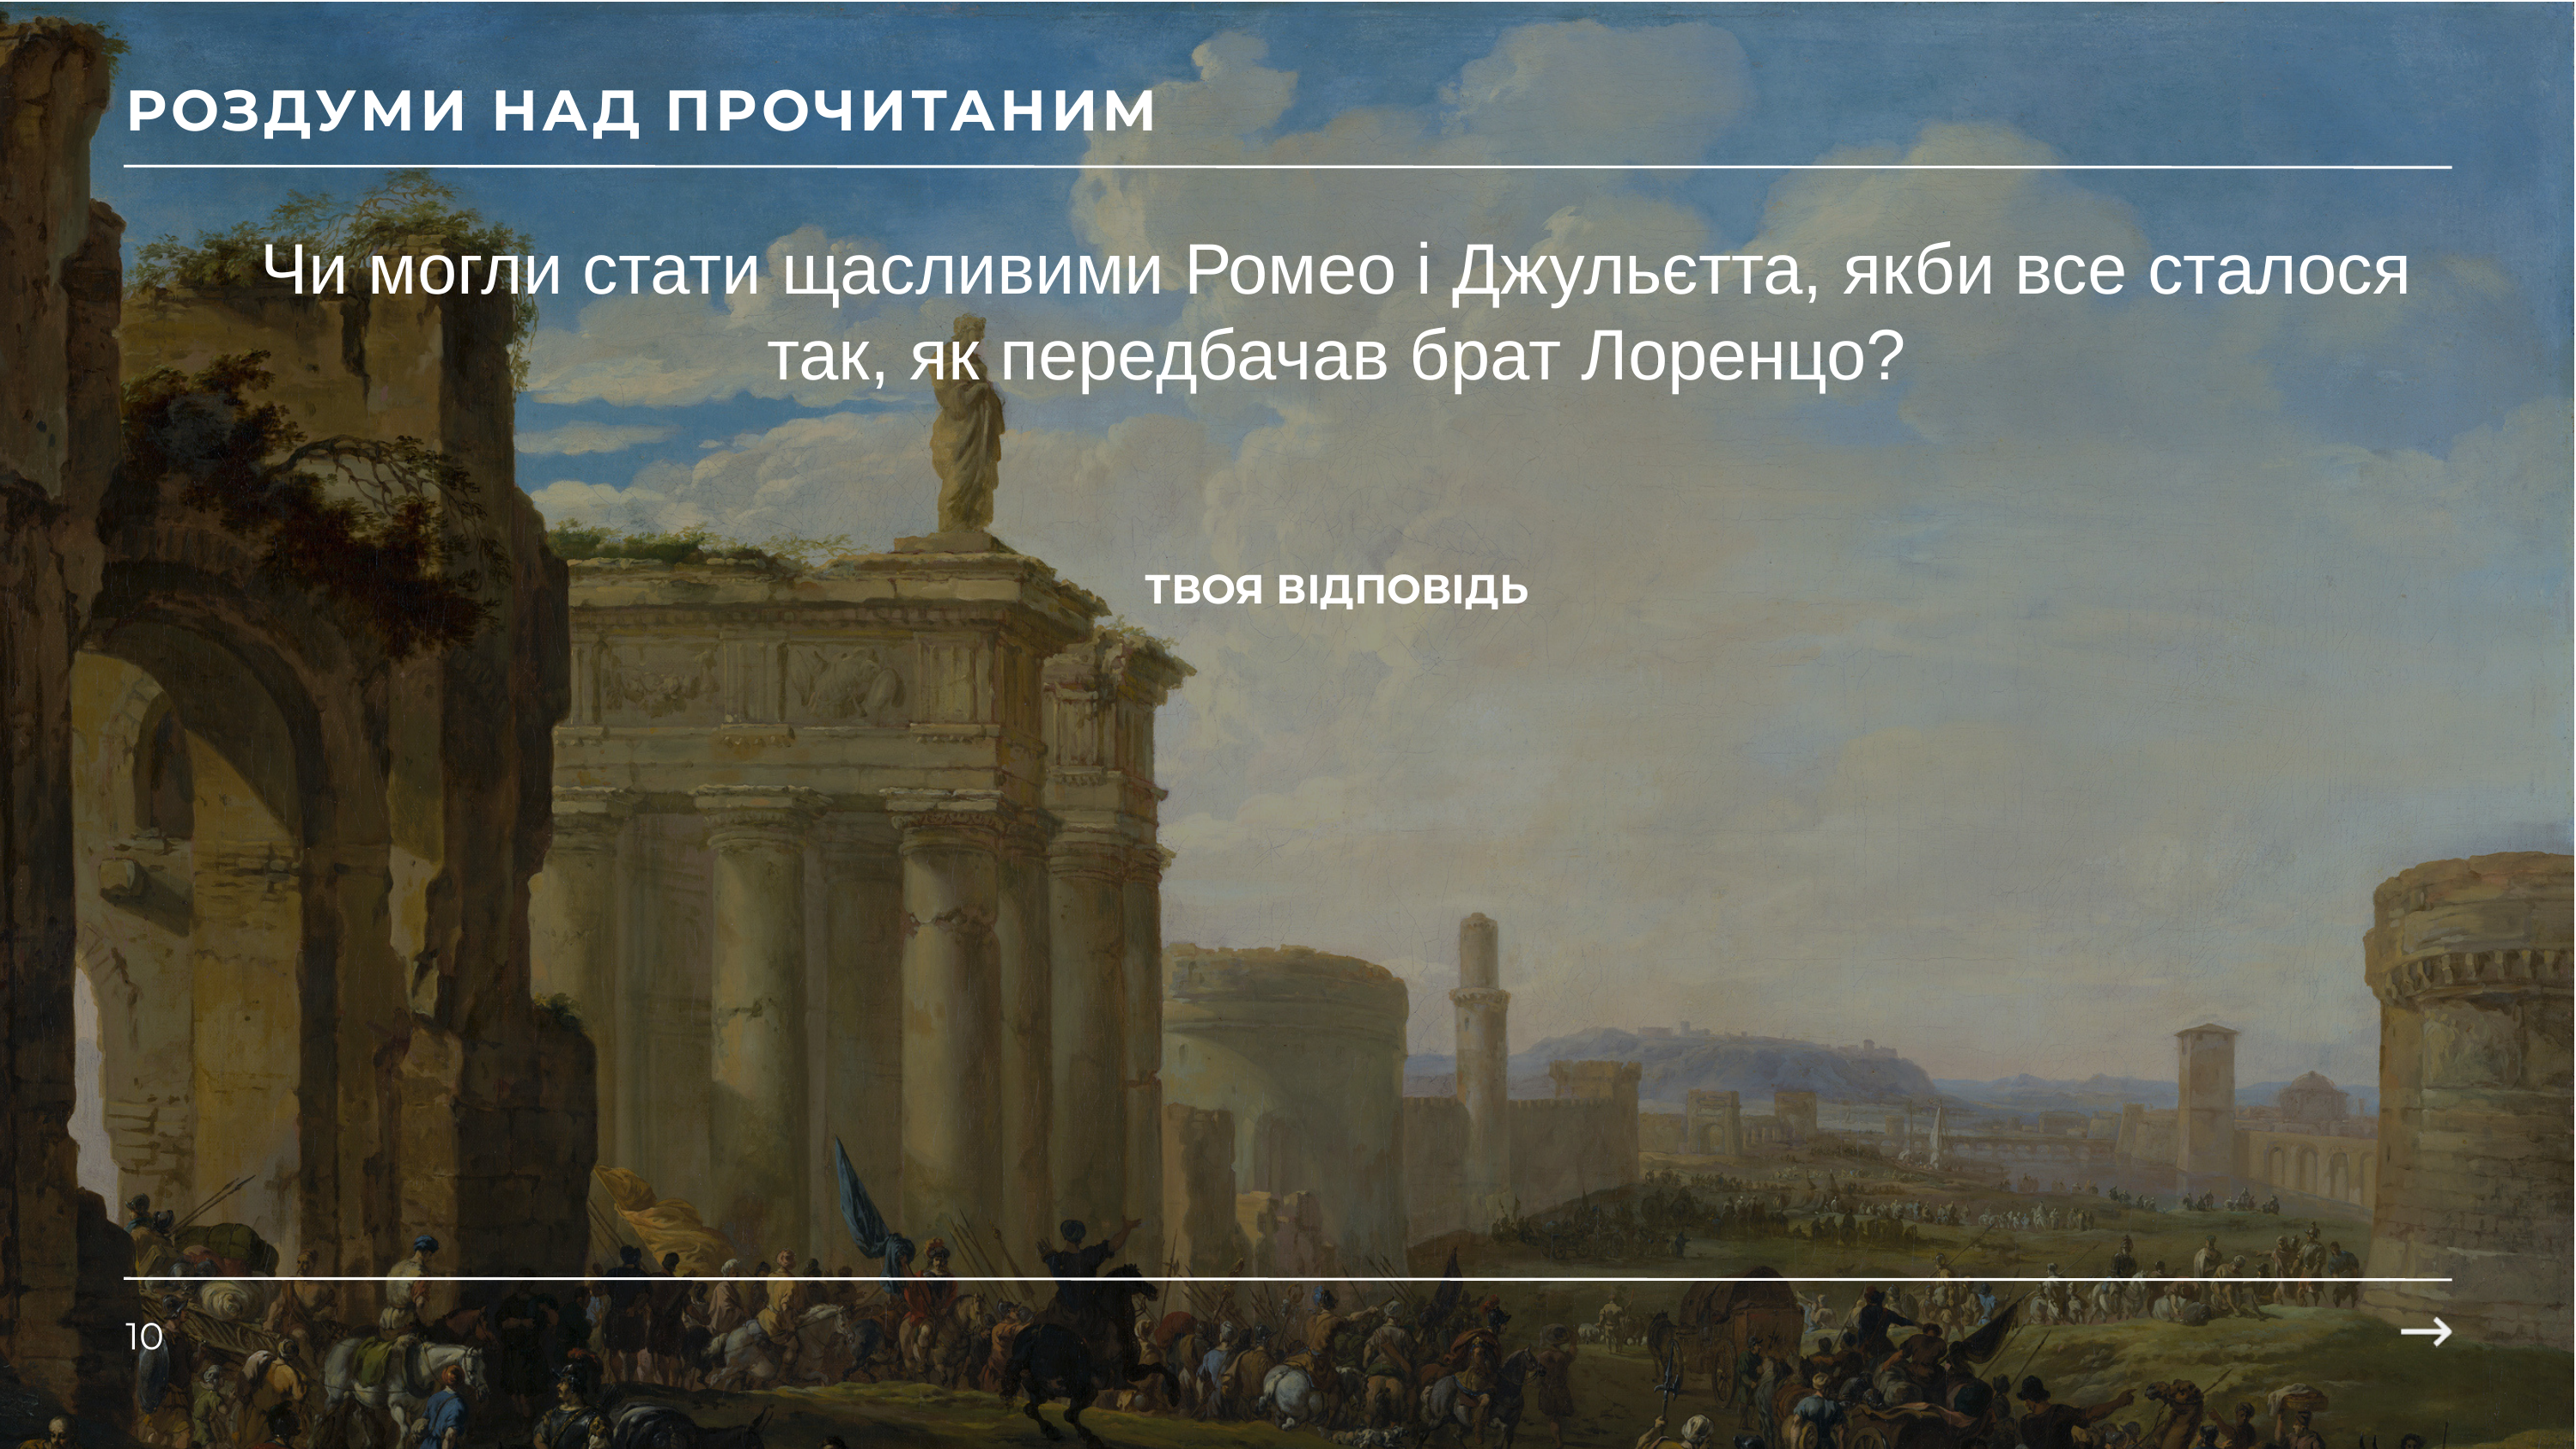

РОЗДУМИ НАД ПРОЧИТАНИМ

Чи могли стати щасливими Ромео і Джульєтта, якби все сталося так, як передбачав брат Лоренцо?
ТВОЯ ВІДПОВІДЬ

10